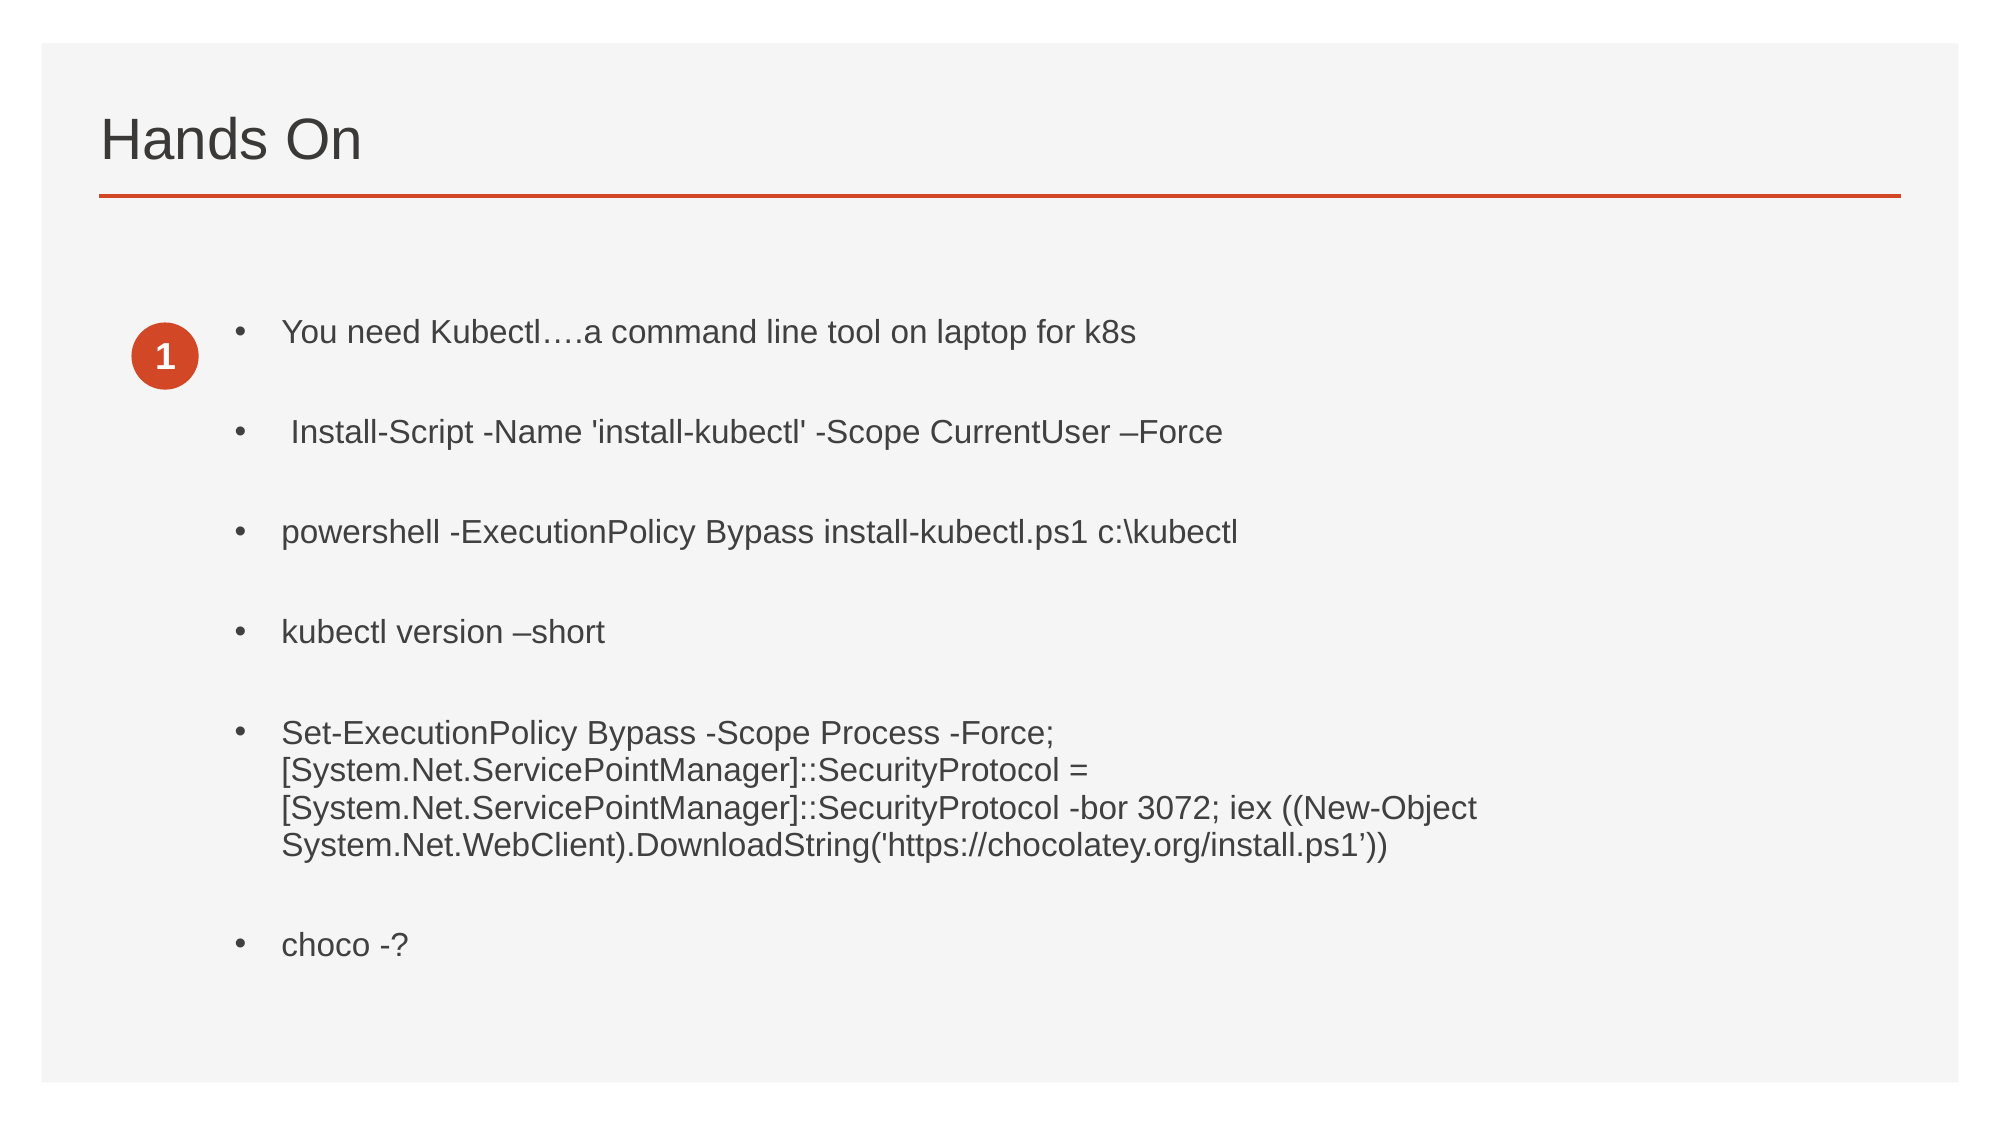

# Hands On
You need Kubectl….a command line tool on laptop for k8s
 Install-Script -Name 'install-kubectl' -Scope CurrentUser –Force
powershell -ExecutionPolicy Bypass install-kubectl.ps1 c:\kubectl
kubectl version –short
Set-ExecutionPolicy Bypass -Scope Process -Force; [System.Net.ServicePointManager]::SecurityProtocol = [System.Net.ServicePointManager]::SecurityProtocol -bor 3072; iex ((New-Object System.Net.WebClient).DownloadString('https://chocolatey.org/install.ps1’))
choco -?

1